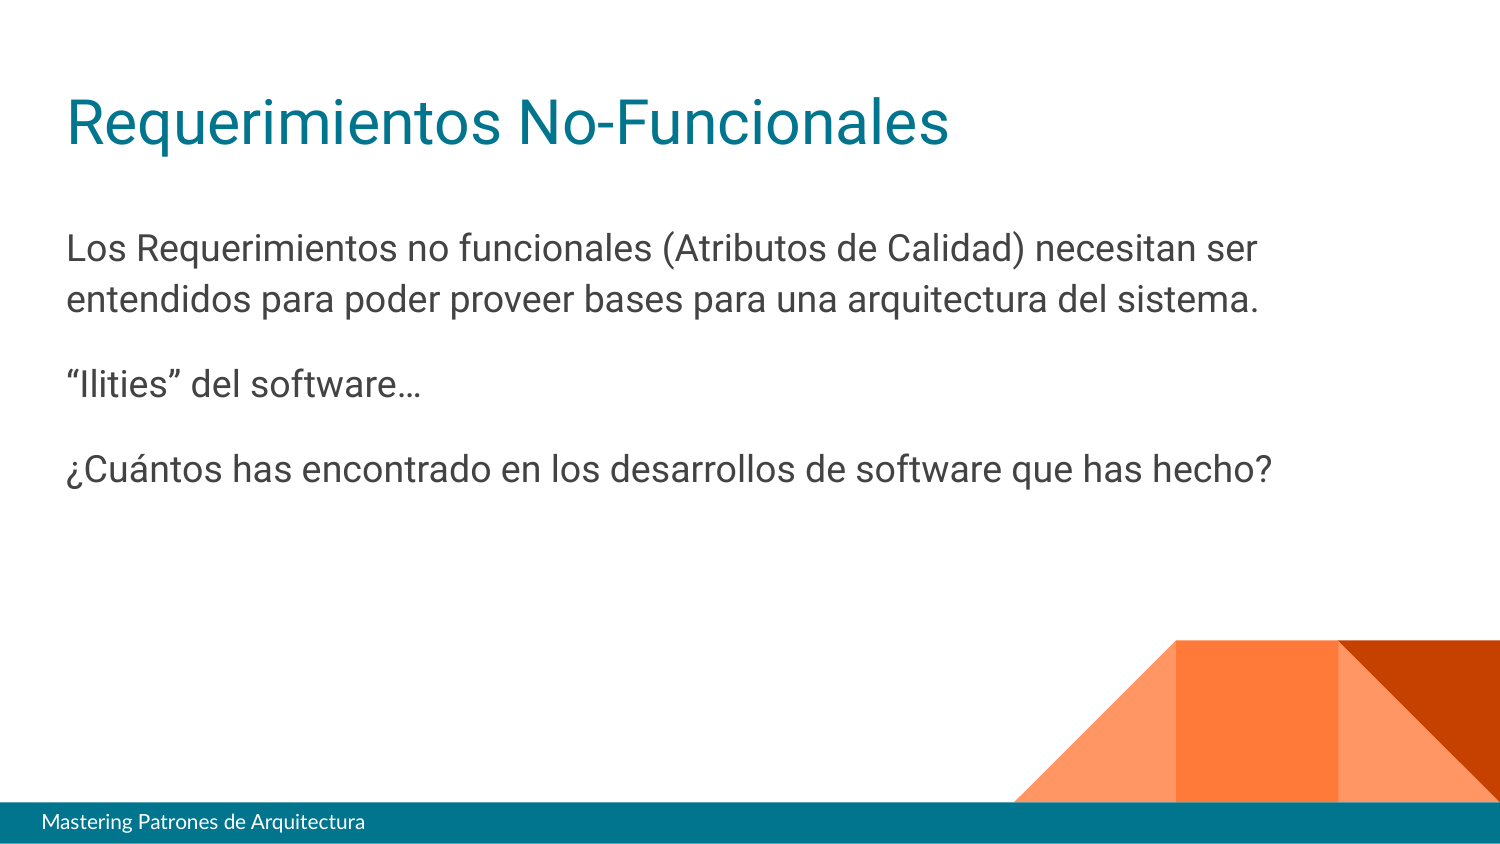

# Requerimientos No-Funcionales
Los Requerimientos no funcionales (Atributos de Calidad) necesitan ser entendidos para poder proveer bases para una arquitectura del sistema.
“Ilities” del software…
¿Cuántos has encontrado en los desarrollos de software que has hecho?